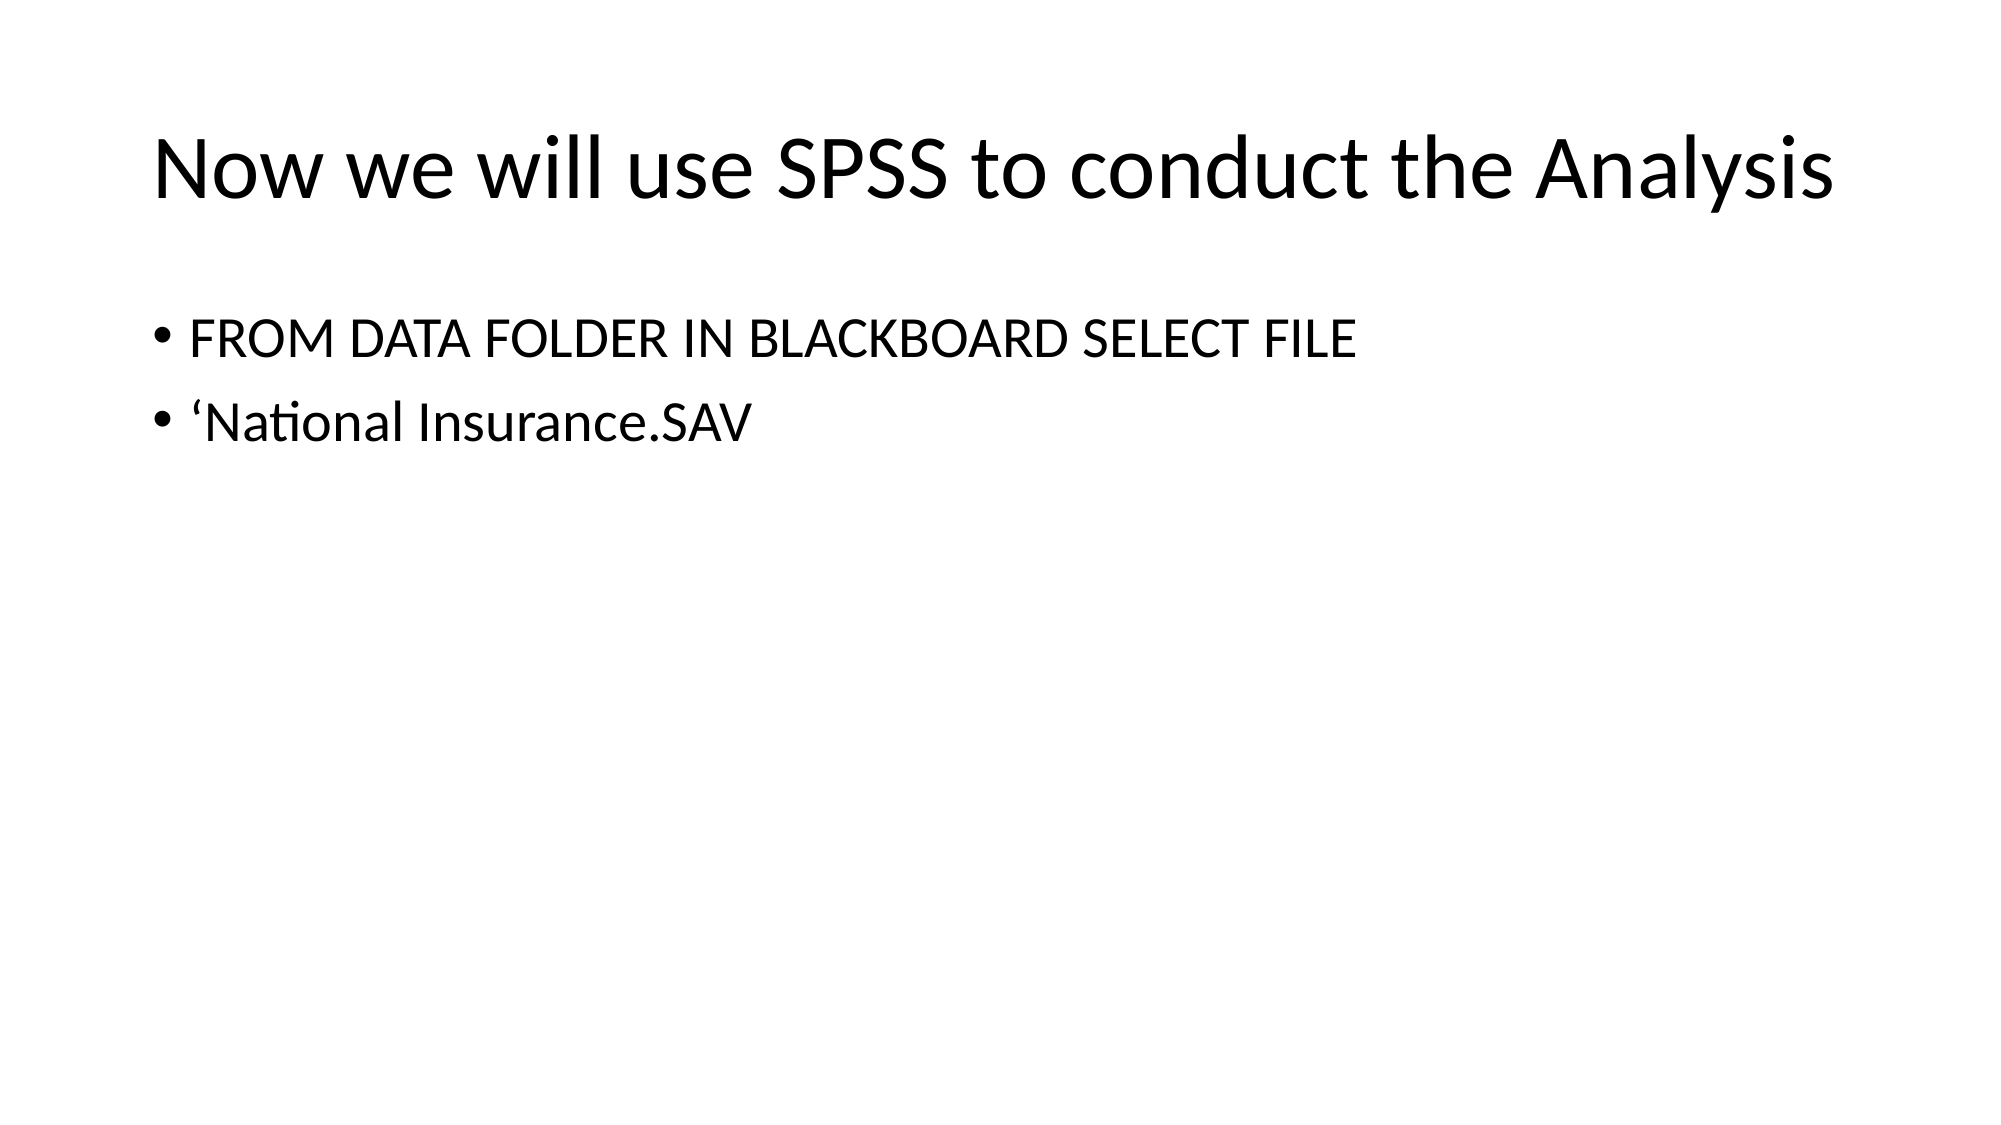

# Now we will use SPSS to conduct the Analysis
FROM DATA FOLDER IN BLACKBOARD SELECT FILE
‘National Insurance.SAV